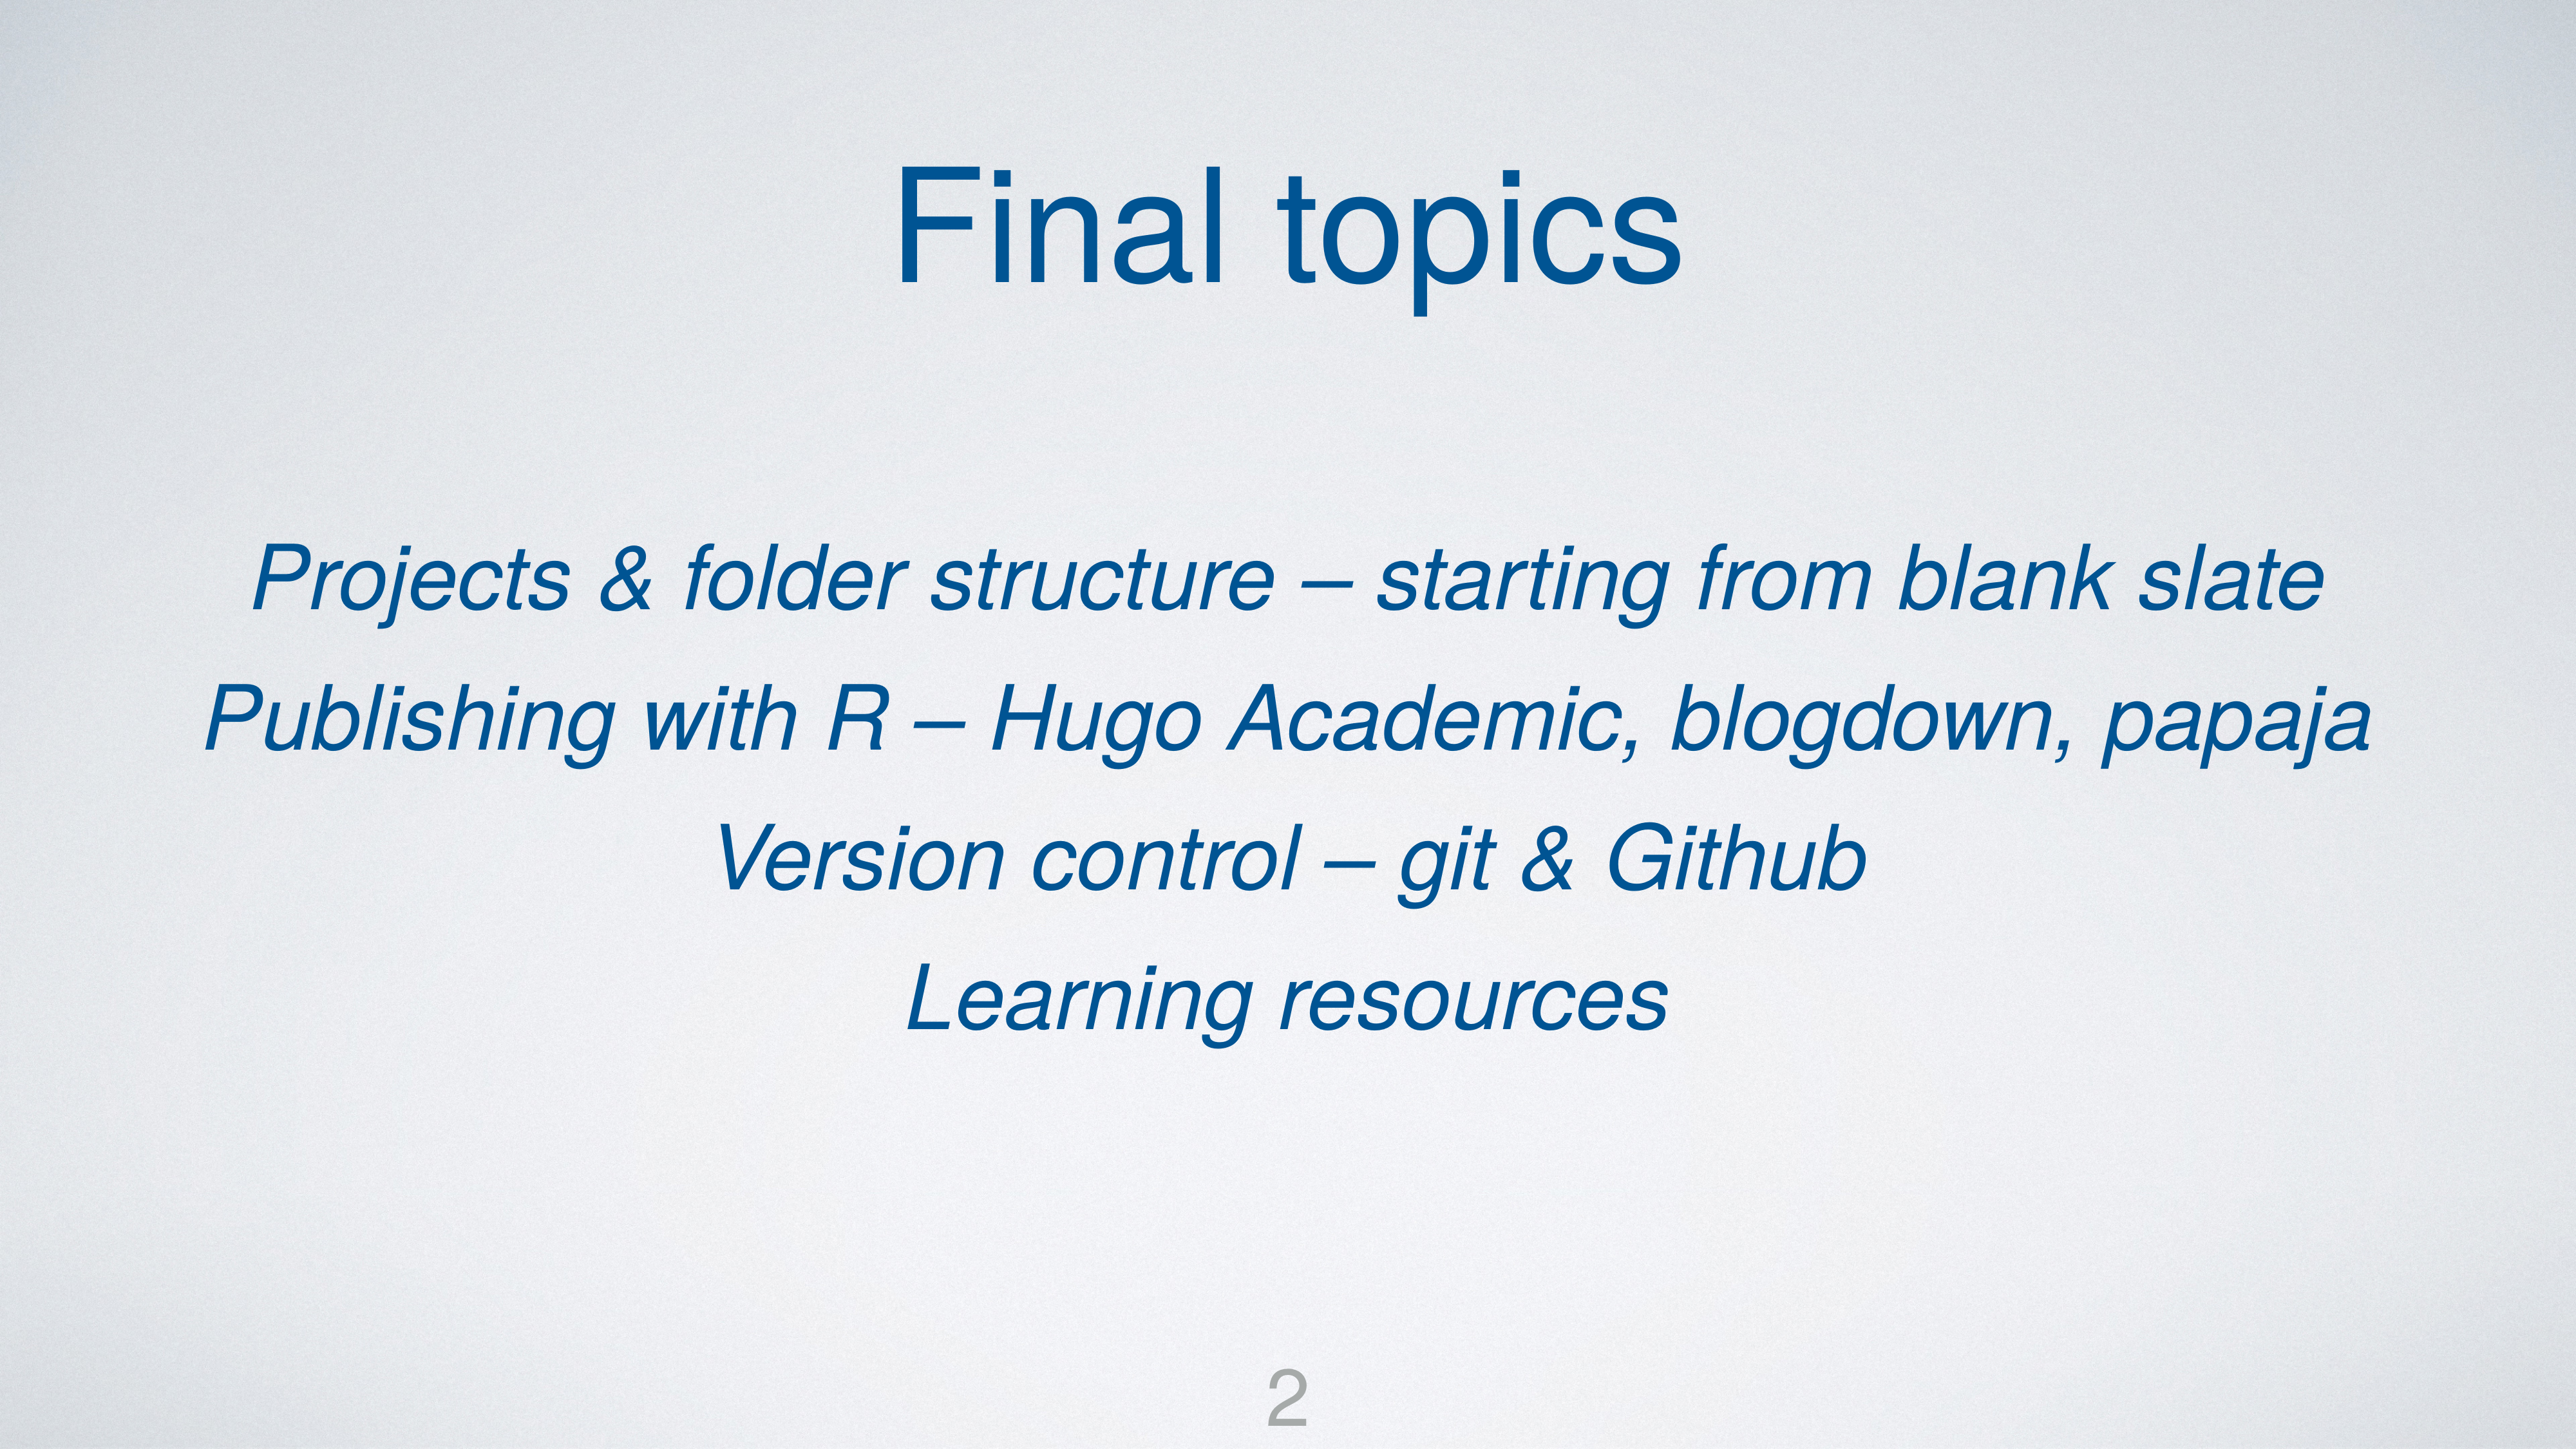

Final topics
Projects & folder structure – starting from blank slate
Publishing with R – Hugo Academic, blogdown, papaja
Version control – git & Github
Learning resources
2